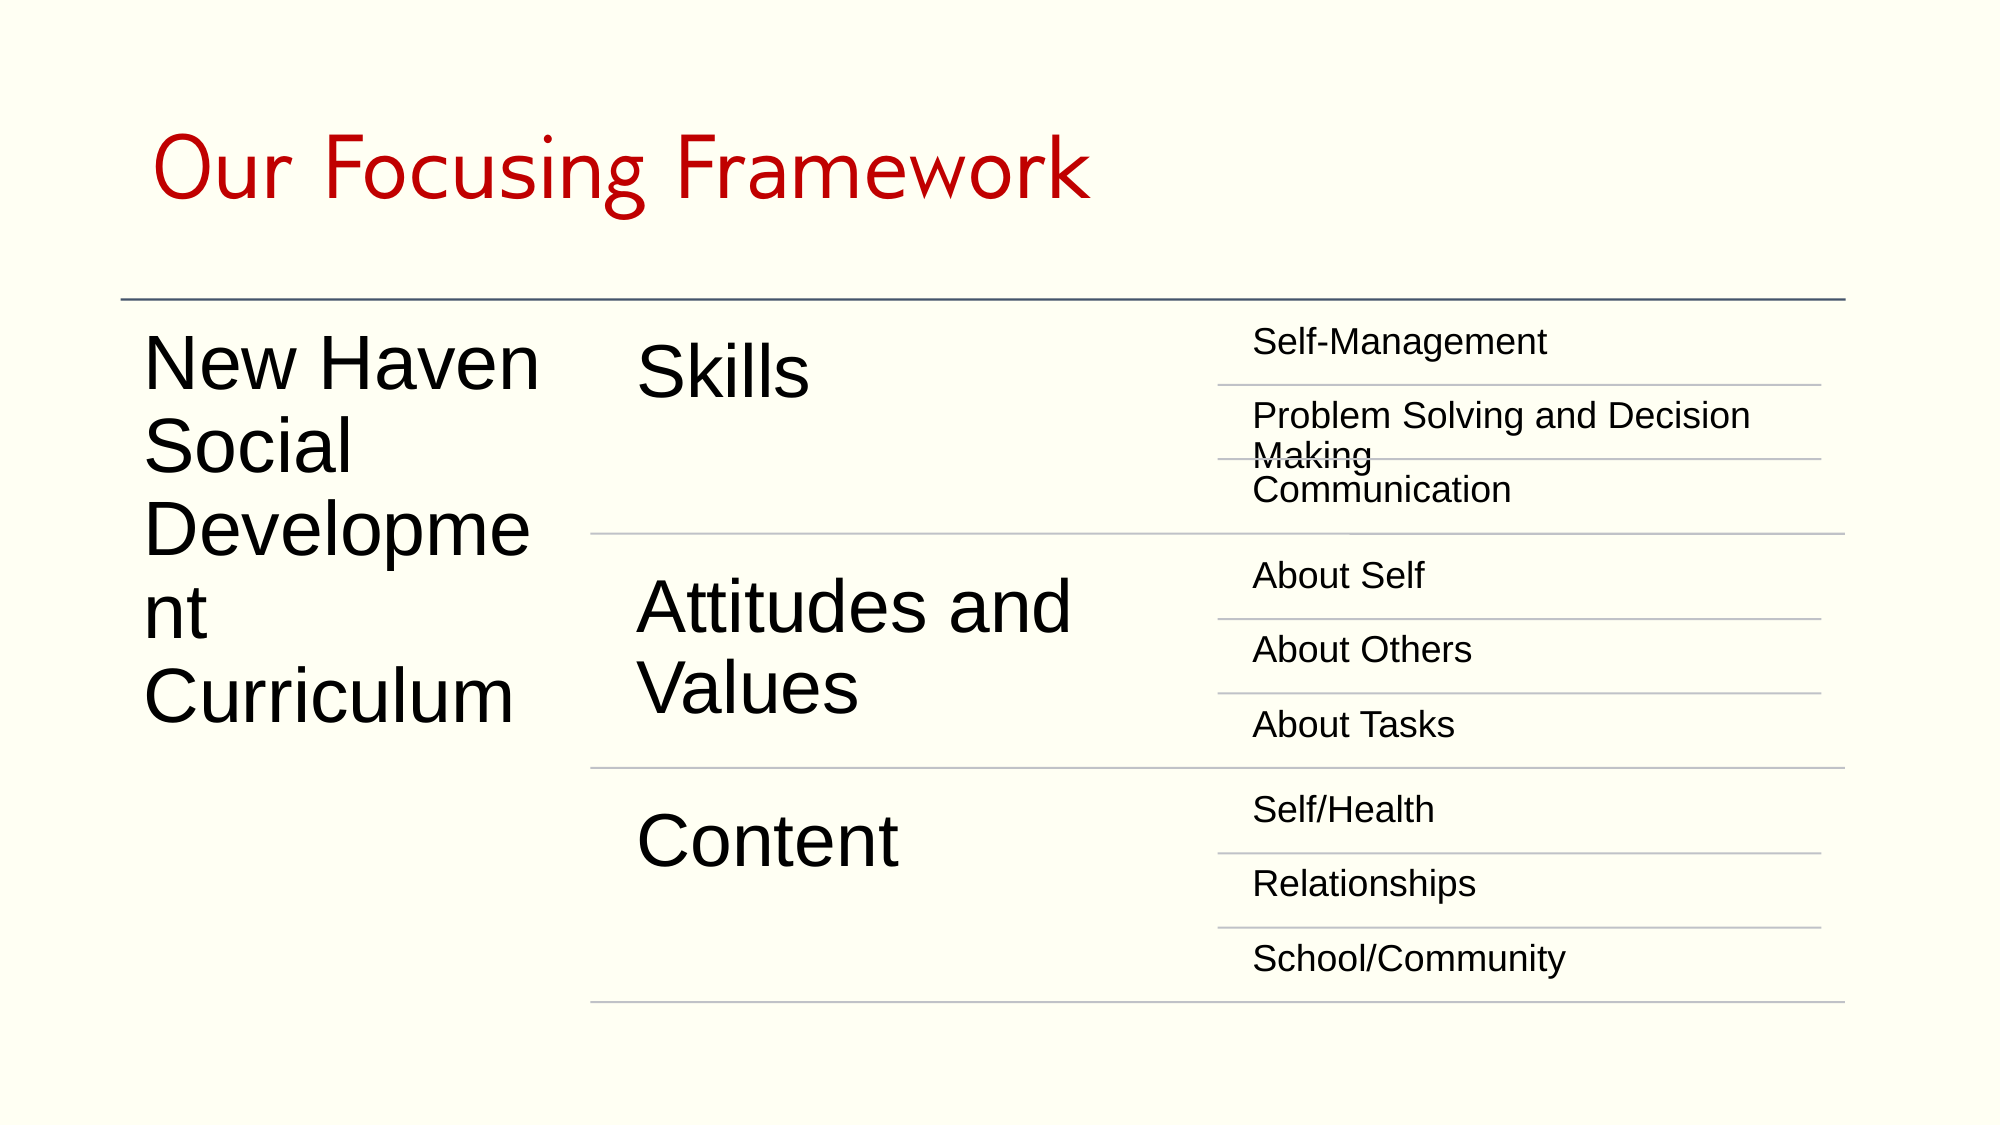

# Our Focusing Framework
New Haven Social Development Curriculum
Skills
Self-Management
Problem Solving and Decision Making
Communication
Attitudes and Values
About Self
About Others
About Tasks
Content
Self/Health
Relationships
School/Community